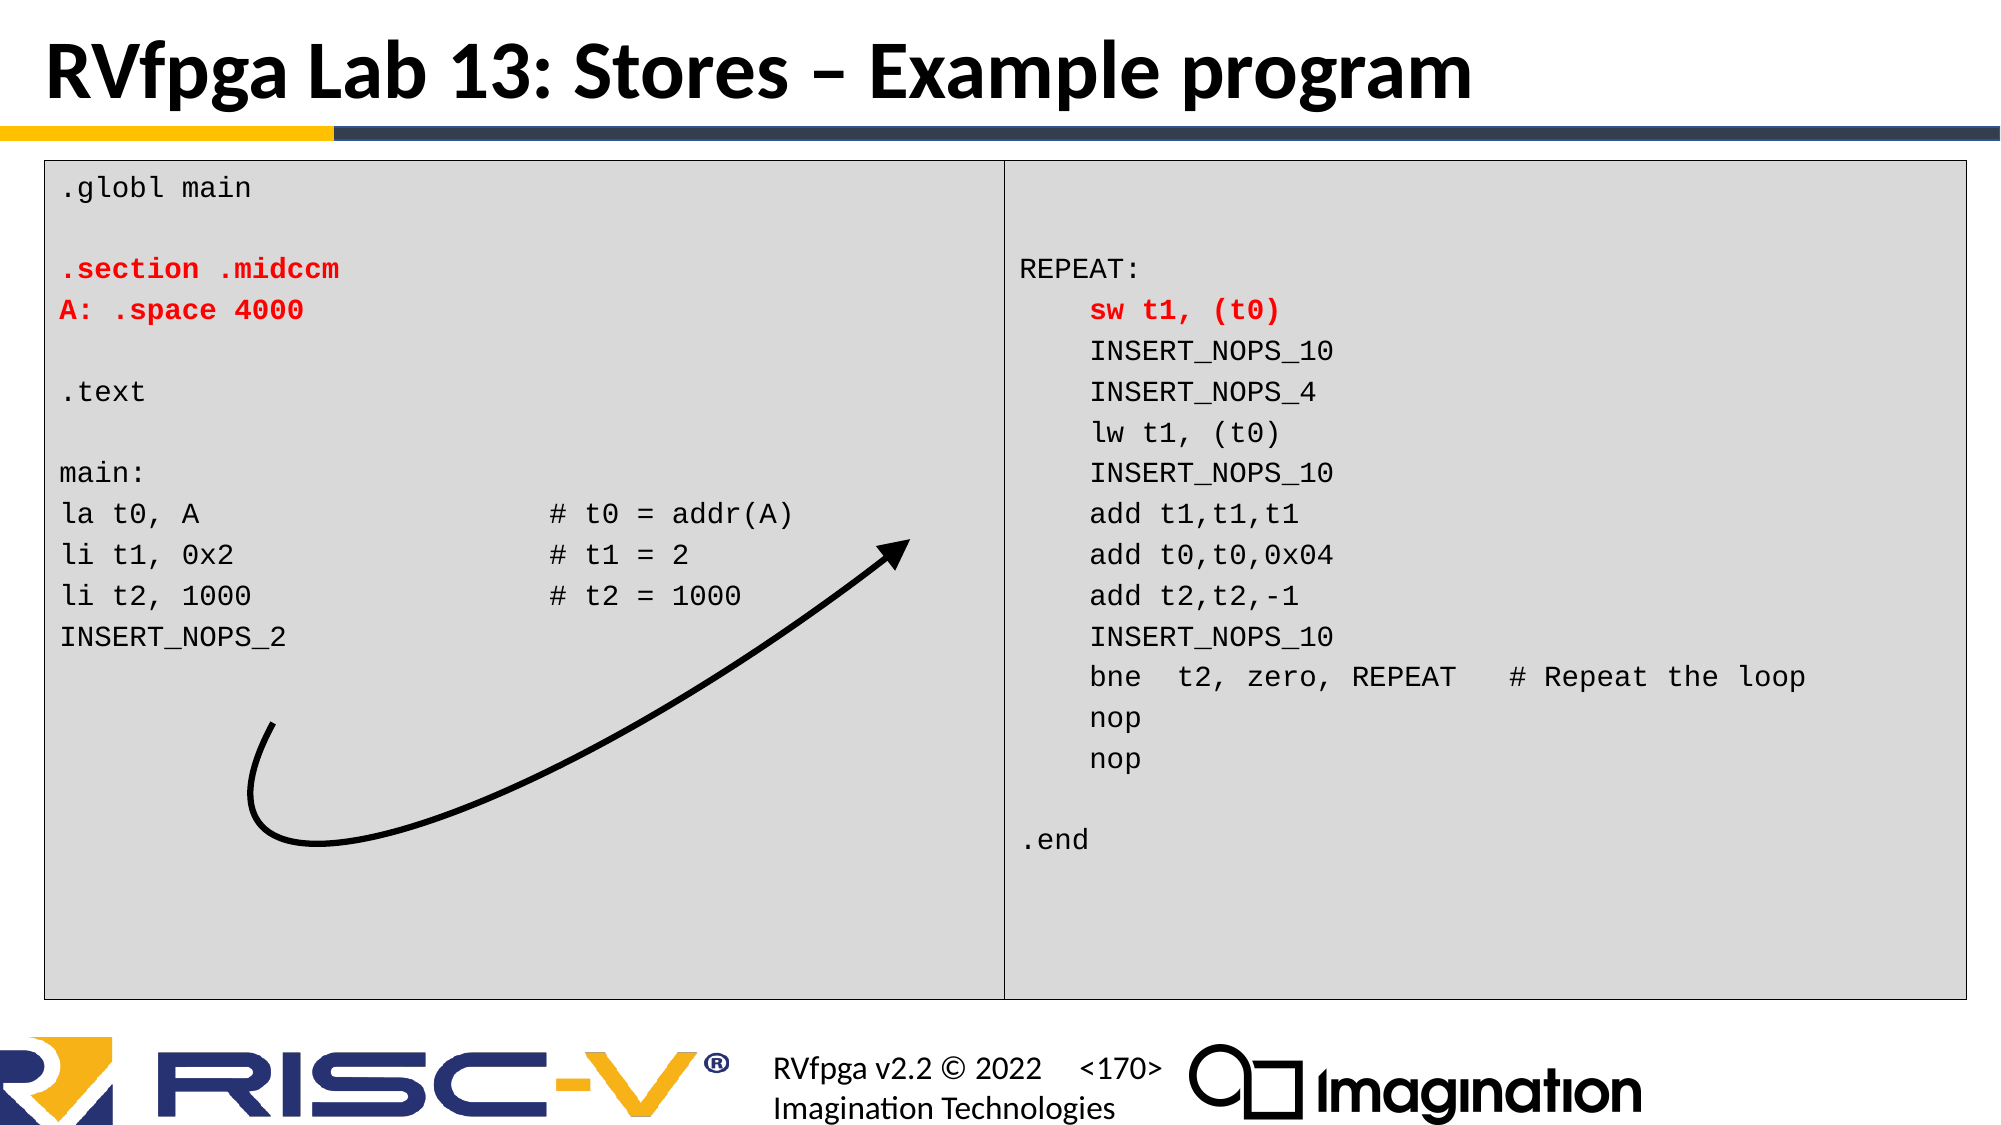

# RVfpga Lab 13: Stores – Example program
.globl main

.section .midccm
A: .space 4000

.text

main:
la t0, A                    # t0 = addr(A)
li t1, 0x2                  # t1 = 2
li t2, 1000                 # t2 = 1000
INSERT_NOPS_2

REPEAT:
    sw t1, (t0)
    INSERT_NOPS_10
    INSERT_NOPS_4
    lw t1, (t0)
    INSERT_NOPS_10
    add t1,t1,t1
    add t0,t0,0x04
    add t2,t2,-1
    INSERT_NOPS_10
    bne  t2, zero, REPEAT   # Repeat the loop
    nop
    nop

.end